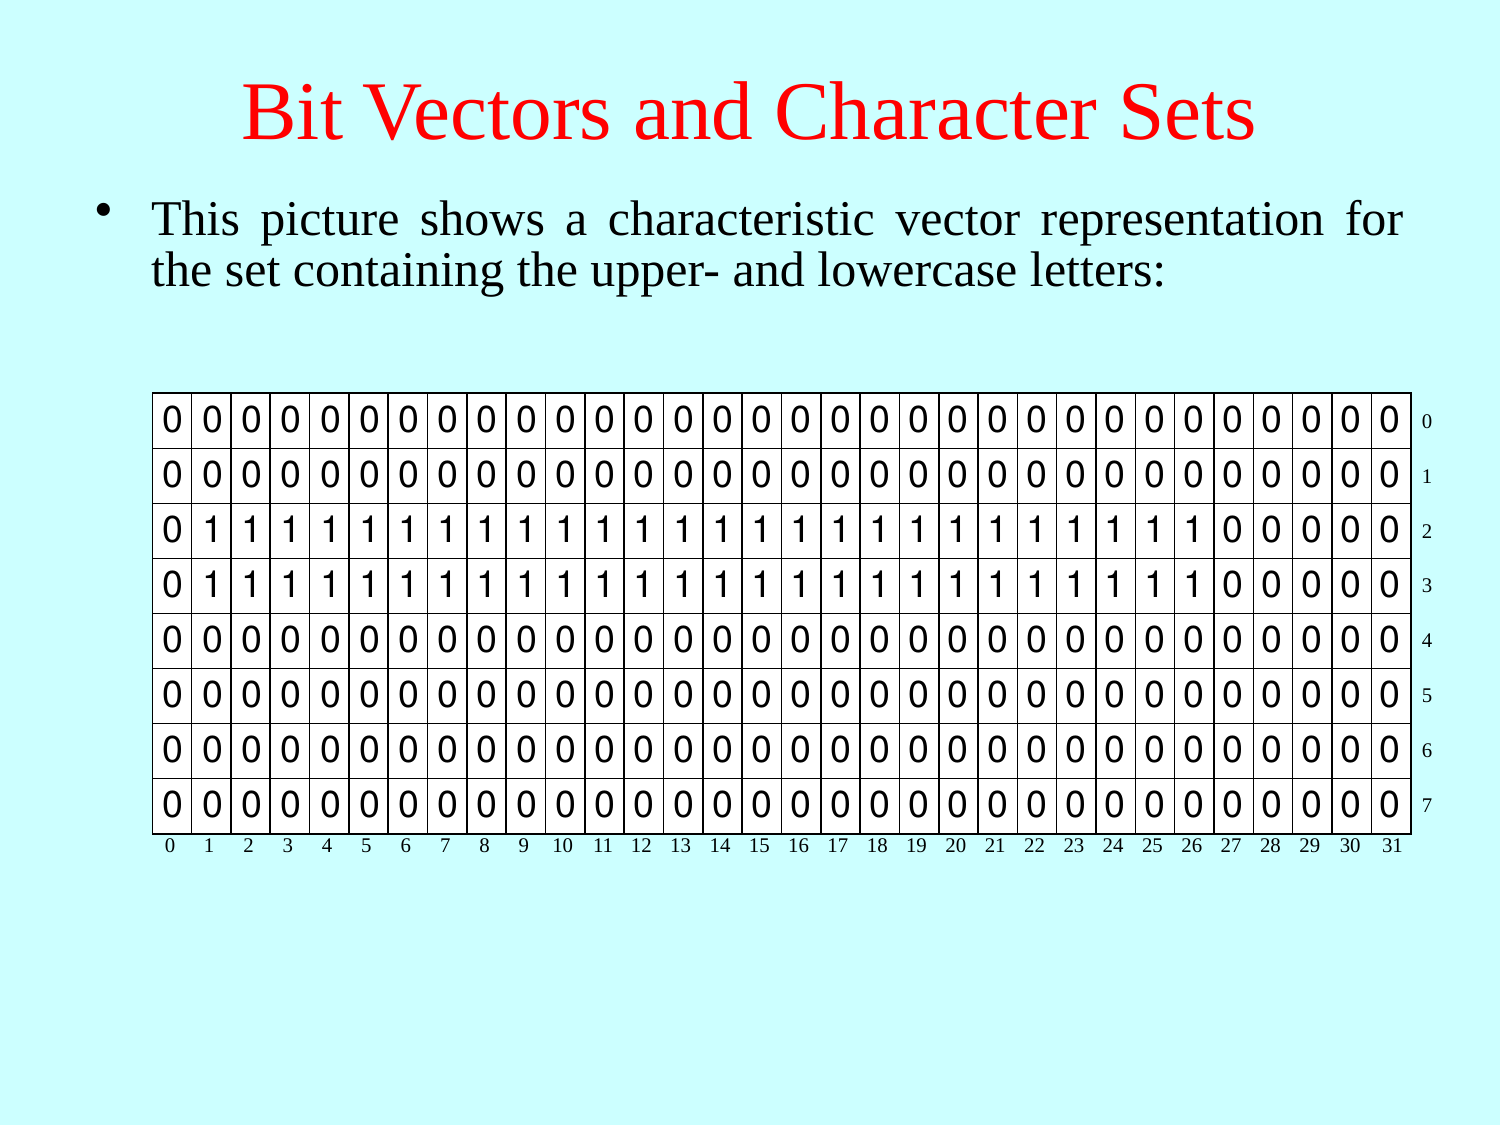

# Bit Vectors and Character Sets
This picture shows a characteristic vector representation for the set containing the upper- and lowercase letters:
0
0
0
0
0
0
0
0
0
0
0
0
0
0
0
0
0
0
0
0
0
0
0
0
0
0
0
0
0
0
0
0

0
0
0
0
0
0
0
0
0
0
0
0
0
0
0
0
0
0
0
0
0
0
0
0
0
0
0
0
0
0
0
0
0

1
0
1
1
1
1
1
1
1
1
1
1
1
1
1
1
1
1
1
1
1
1
1
1
1
1
1
1
0
0
0
0
0

2
0
1
1
1
1
1
1
1
1
1
1
1
1
1
1
1
1
1
1
1
1
1
1
1
1
1
1
0
0
0
0
0

3
0
0
0
0
0
0
0
0
0
0
0
0
0
0
0
0
0
0
0
0
0
0
0
0
0
0
0
0
0
0
0
0

4
0
0
0
0
0
0
0
0
0
0
0
0
0
0
0
0
0
0
0
0
0
0
0
0
0
0
0
0
0
0
0
0

5
0
0
0
0
0
0
0
0
0
0
0
0
0
0
0
0
0
0
0
0
0
0
0
0
0
0
0
0
0
0
0
0

6
0
0
0
0
0
0
0
0
0
0
0
0
0
0
0
0
0
0
0
0
0
0
0
0
0
0
0
0
0
0
0
0

7
0
1
2
3
4
5
6
7
8
9
10
11
12
13
14
15
16
17
18
19
20
21
22
23
24
25
26
27
28
29
30
31